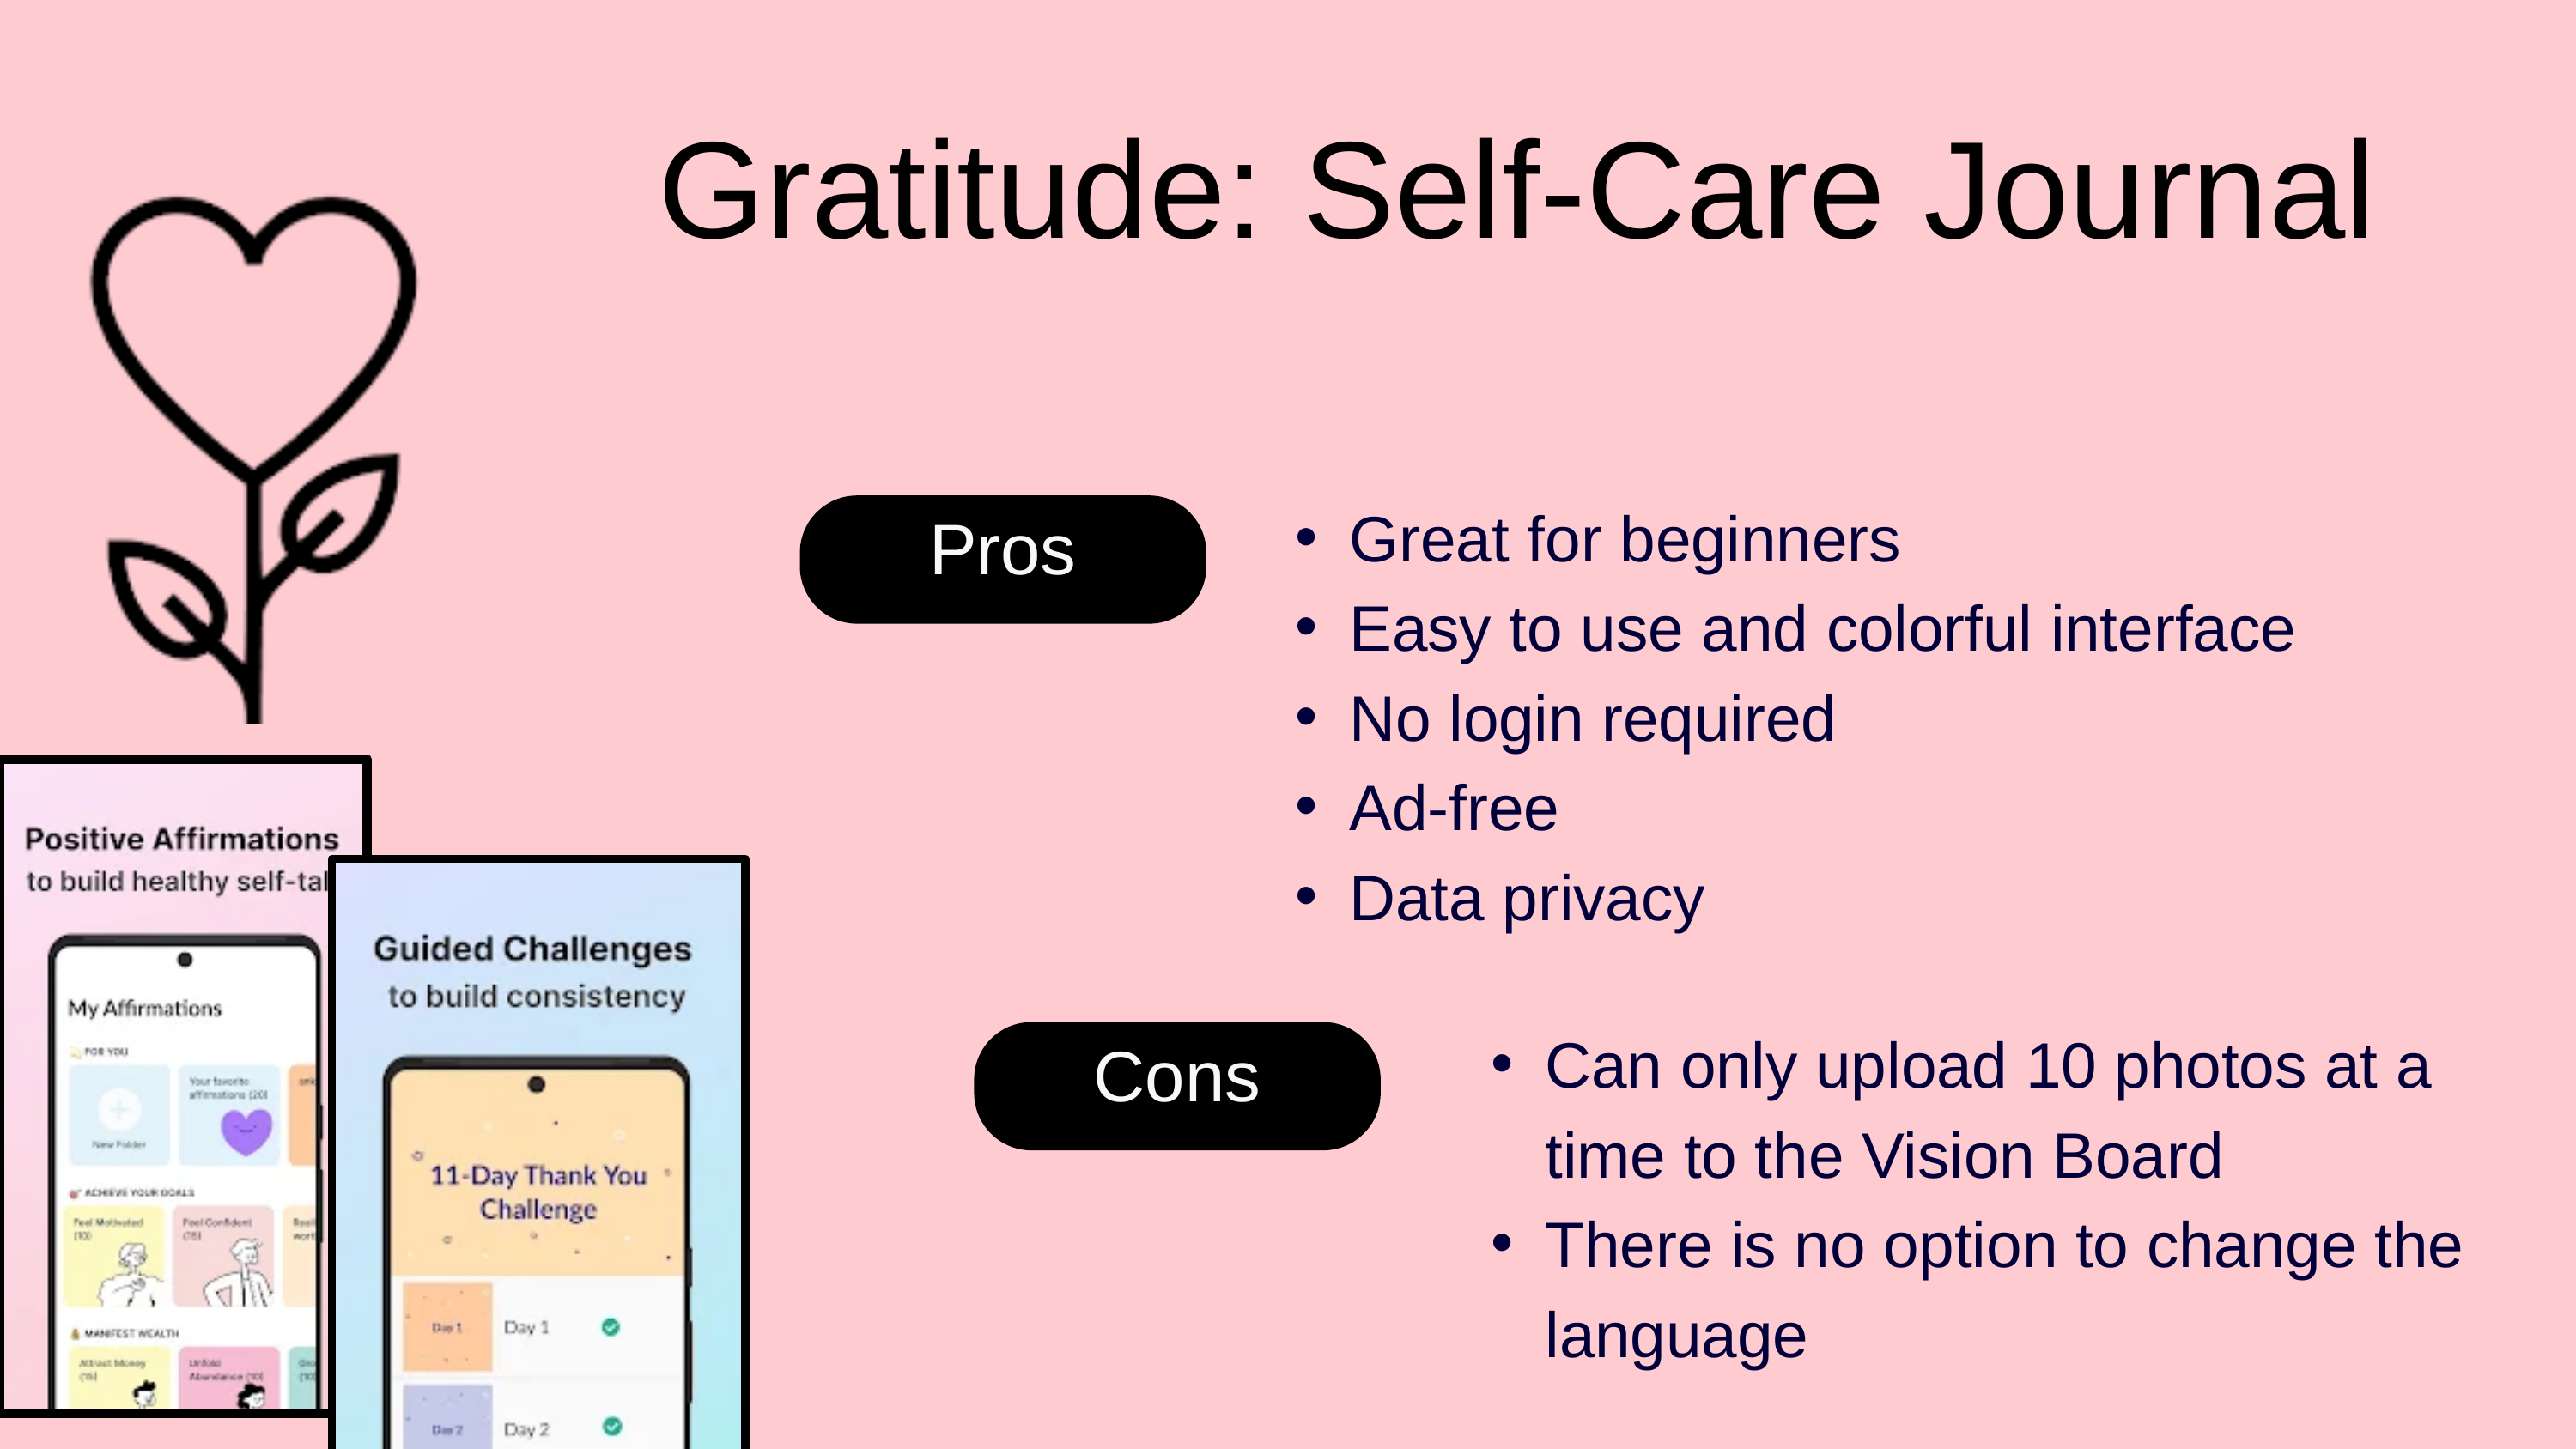

Gratitude: Self-Care Journal

Great for beginners
Easy to use and colorful interface
No login required
Ad-free
Data privacy

Pros

Сan only upload 10 photos at a time to the Vision Board
There is no option to change the language

Cons